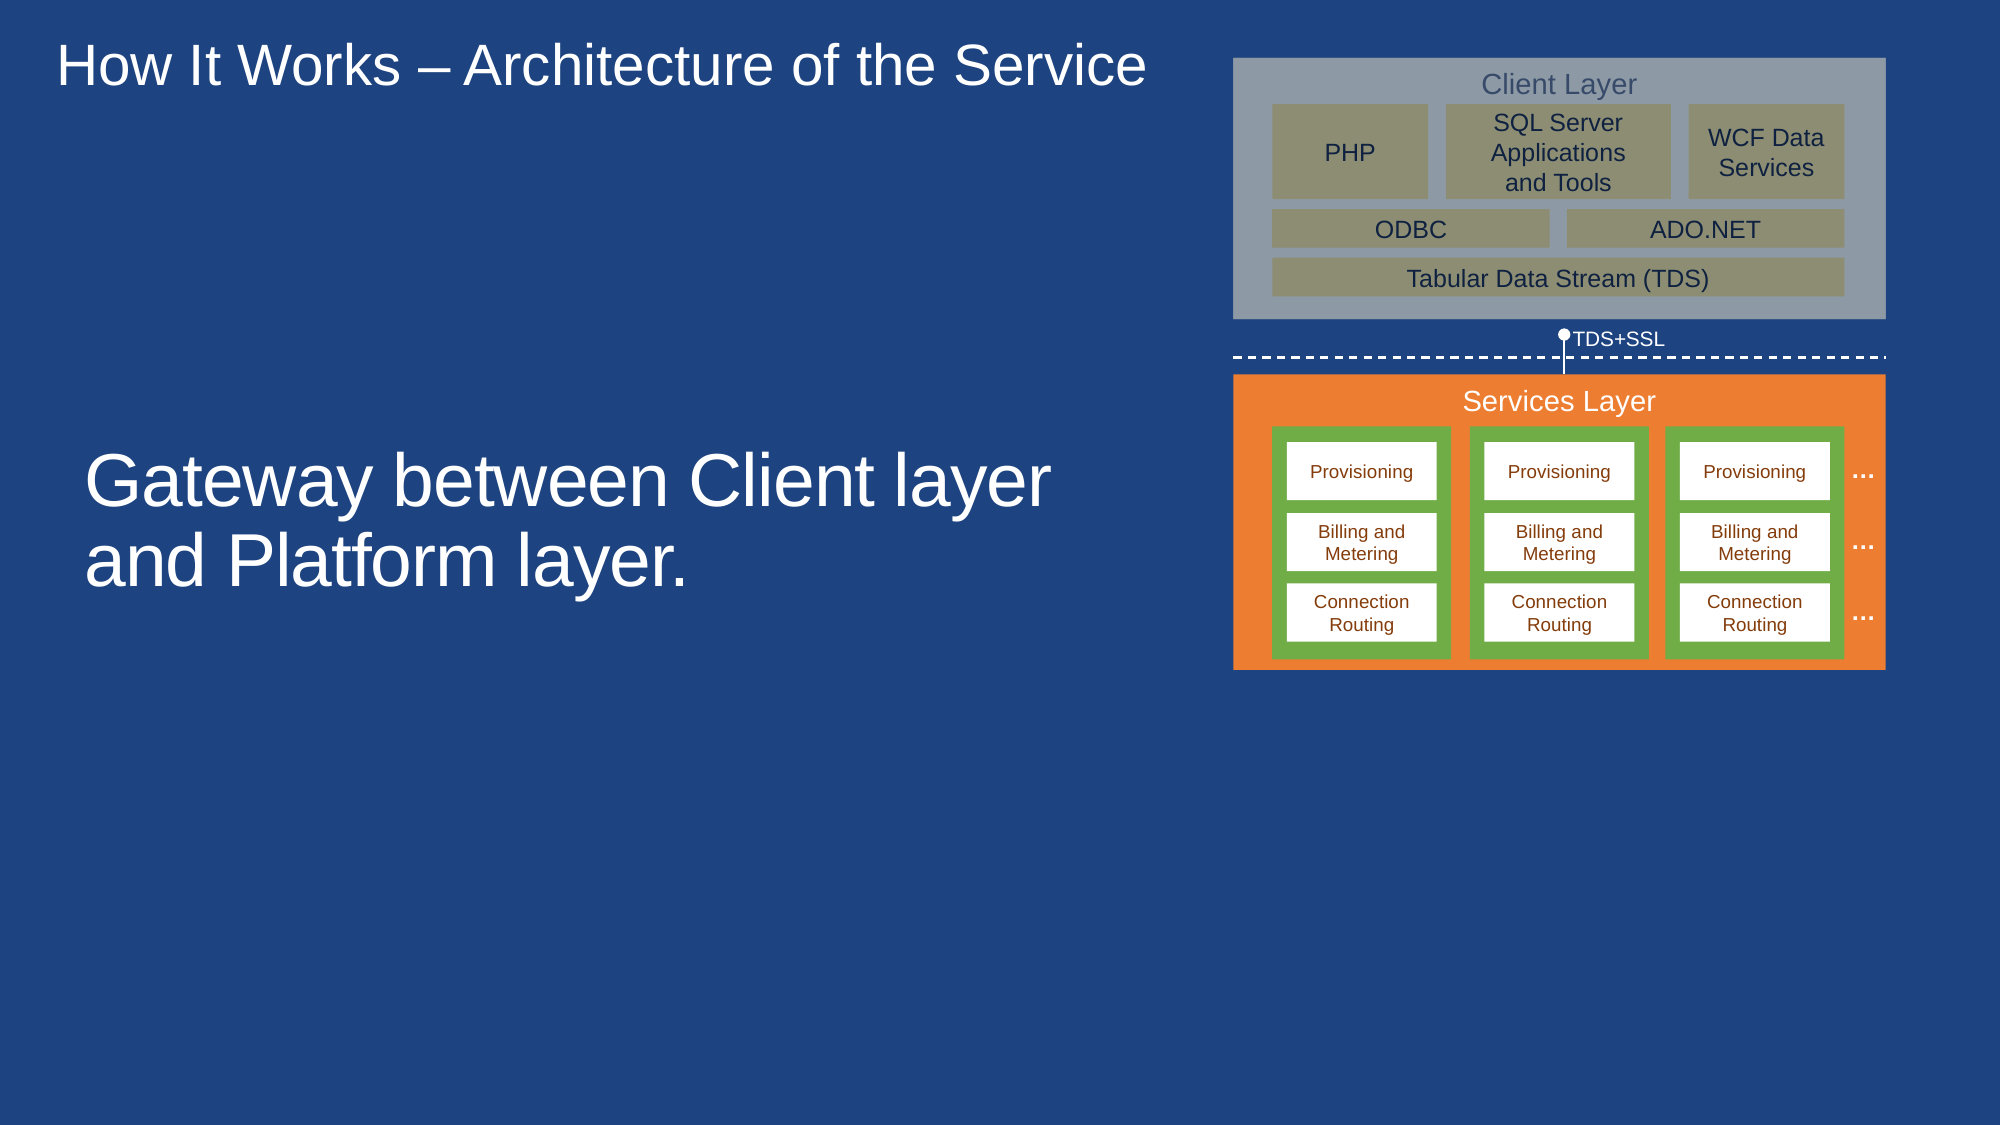

How It Works – Architecture of the Service
Client Layer
PHP
SQL Server
Applications
and Tools
WCF Data Services
ODBC
ADO.NET
Tabular Data Stream (TDS)

TDS+SSL
Services Layer

Provisioning
Provisioning
Provisioning
…
Billing and Metering
Billing and Metering
Billing and Metering
…
Connection Routing
Connection Routing
Connection Routing
…
Gateway between Client layer
and Platform layer.